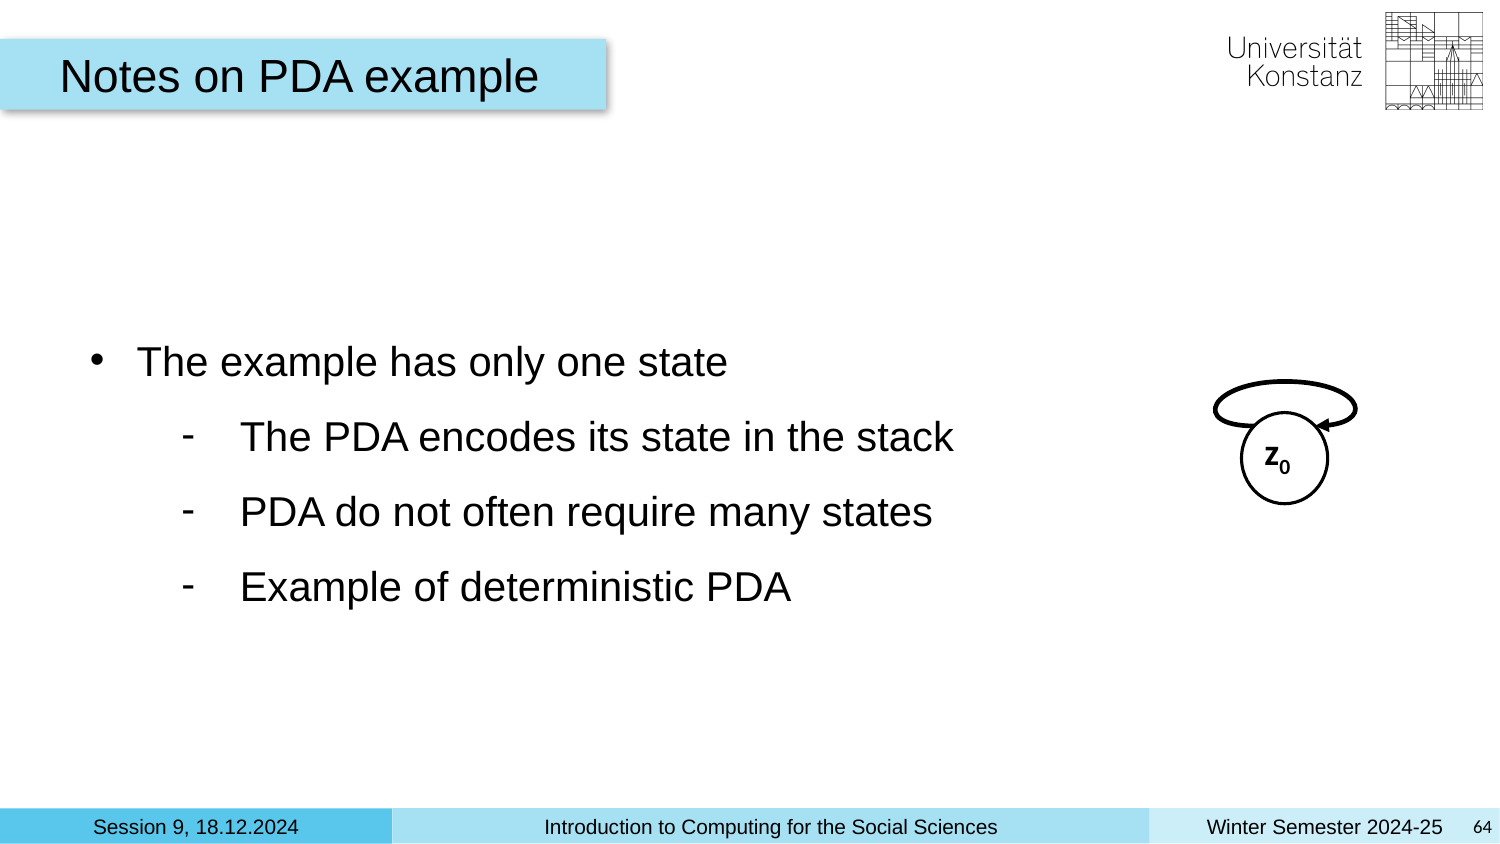

Notes on PDA example
The example has only one state
The PDA encodes its state in the stack
PDA do not often require many states
Example of deterministic PDA

z0